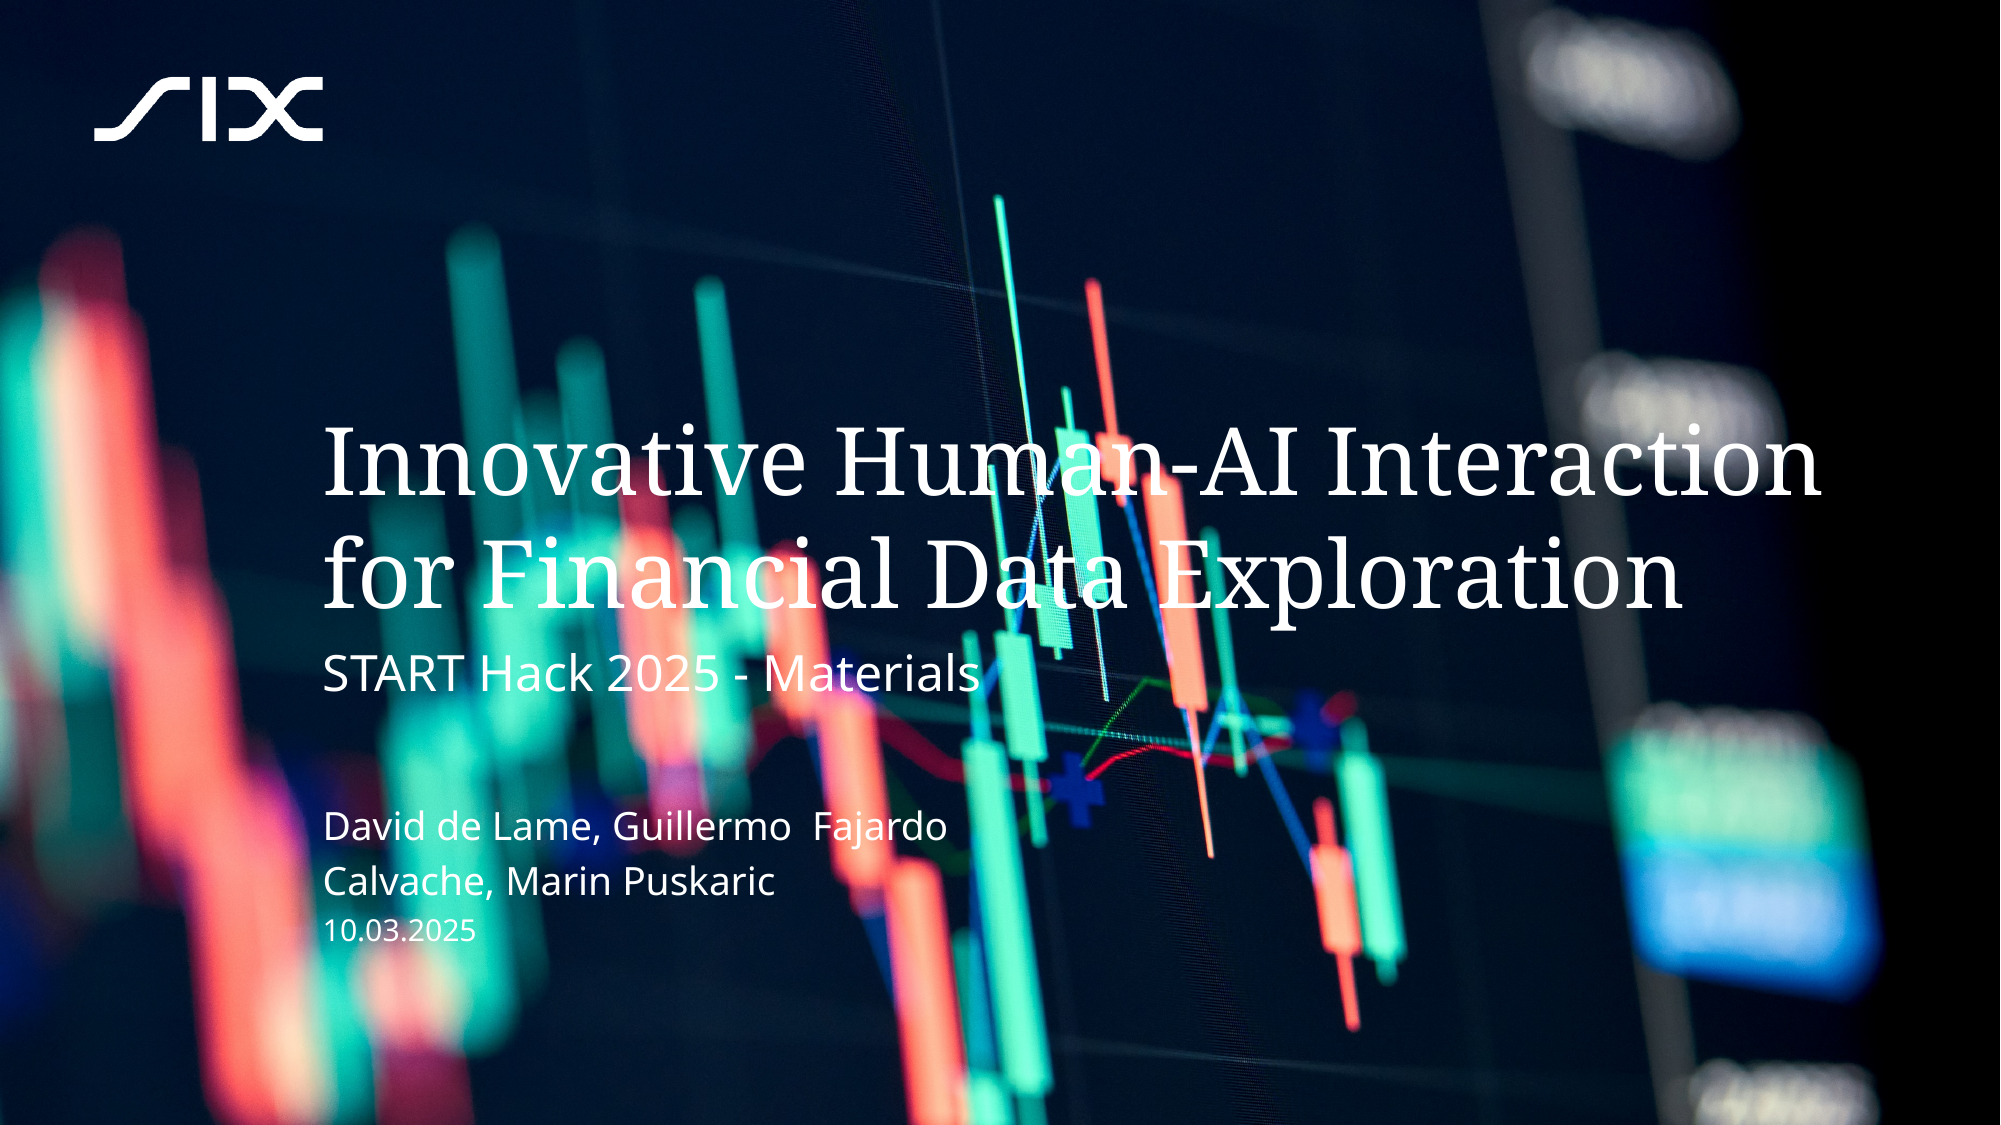

# Innovative Human-AI Interaction for Financial Data Exploration
START Hack 2025 - Materials
David de Lame, Guillermo  Fajardo Calvache, Marin Puskaric
10.03.2025